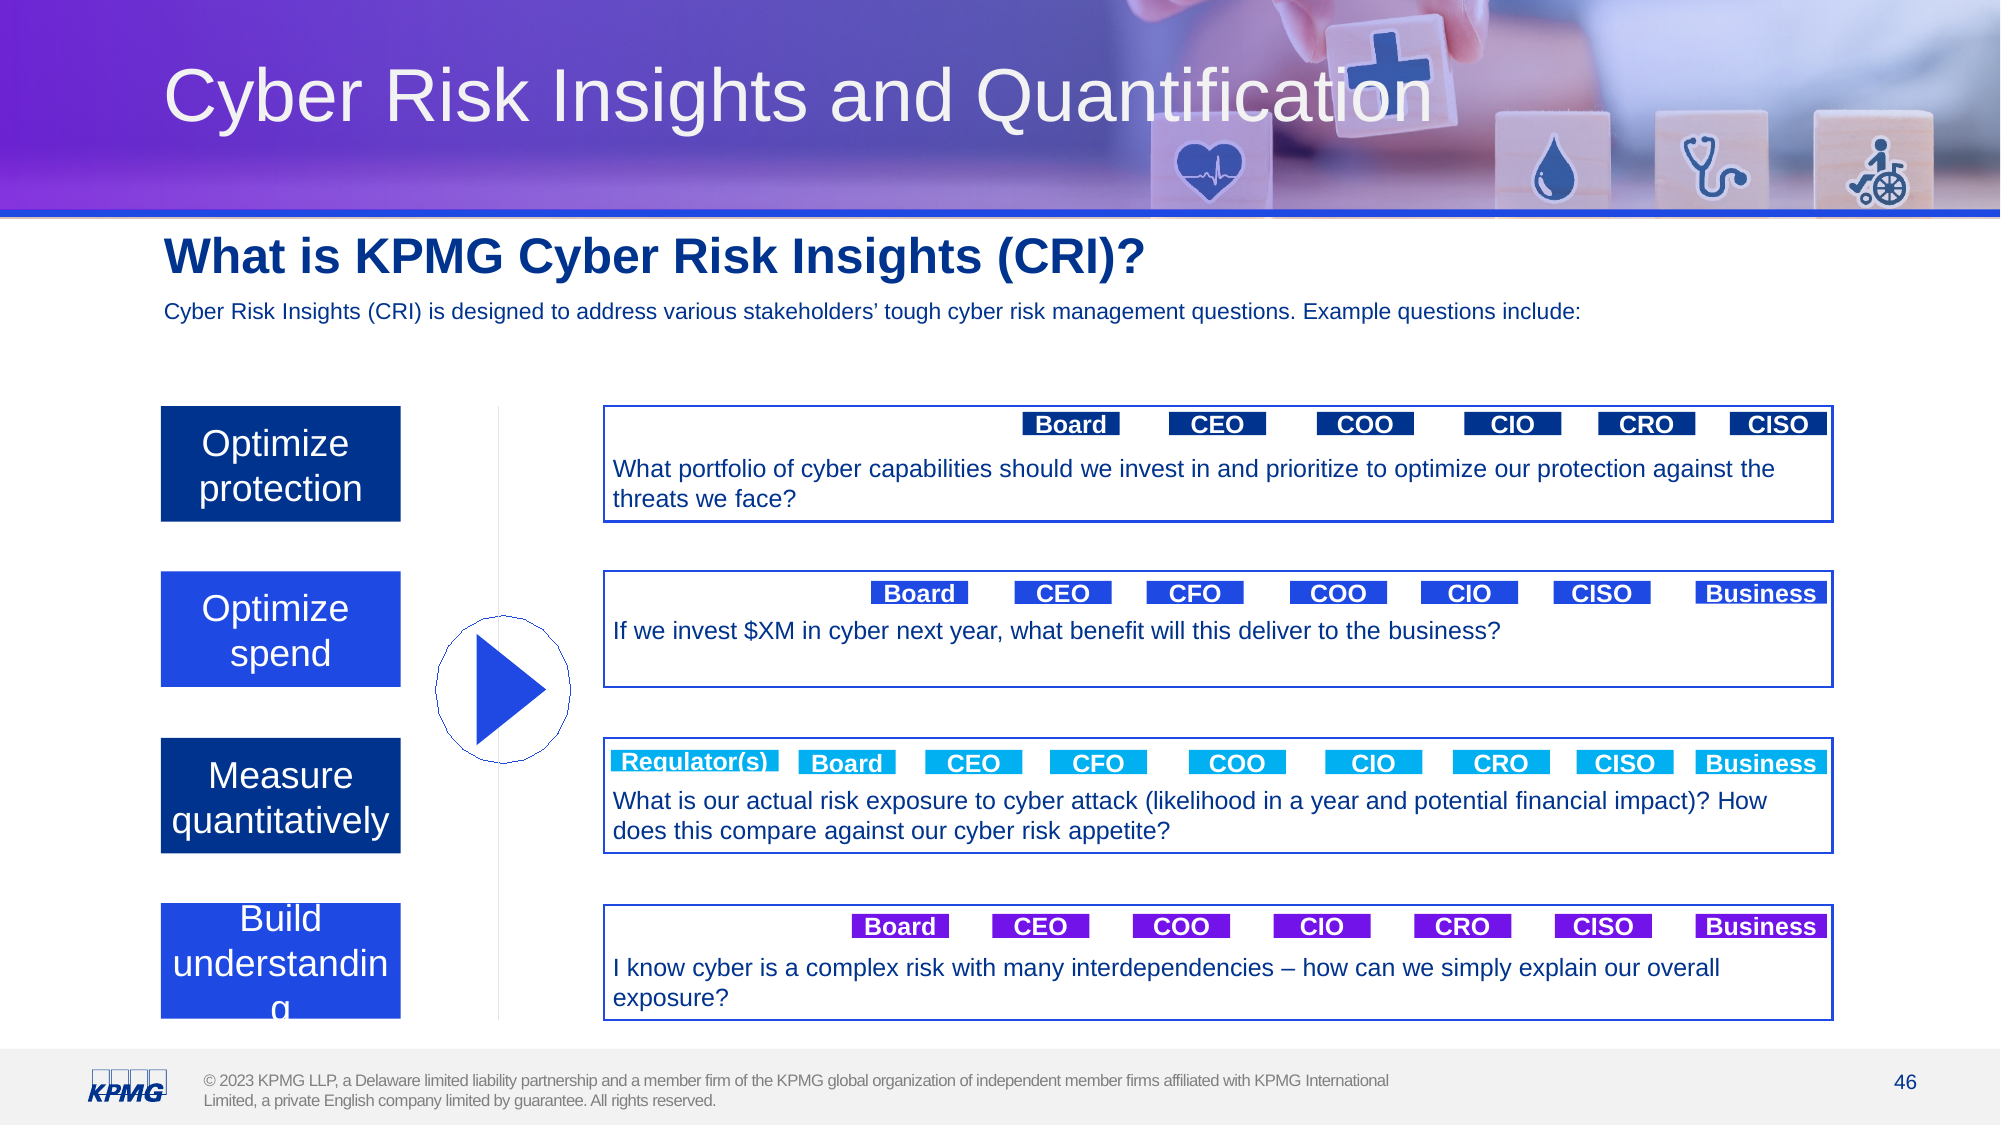

# Cyber Risk Insights and Quantification
What is KPMG Cyber Risk Insights (CRI)?
Cyber Risk Insights (CRI) is designed to address various stakeholders’ tough cyber risk management questions. Example questions include:
Optimize
protection

What portfolio of cyber capabilities should we invest in and prioritize to optimize our protection against the threats we face?
Board
CEO
COO
CIO
CRO
CISO
If we invest $XM in cyber next year, what benefit will this deliver to the business?
Optimize
spend
Board
CEO
CFO
COO
CIO
CISO
Business

Measure quantitatively
What is our actual risk exposure to cyber attack (likelihood in a year and potential financial impact)? How does this compare against our cyber risk appetite?
Regulator(s)
Board
CEO
CFO
COO
CIO
CRO
CISO
Business
Build understanding
I know cyber is a complex risk with many interdependencies – how can we simply explain our overall exposure?
Board
CEO
COO
CIO
CRO
CISO
Business